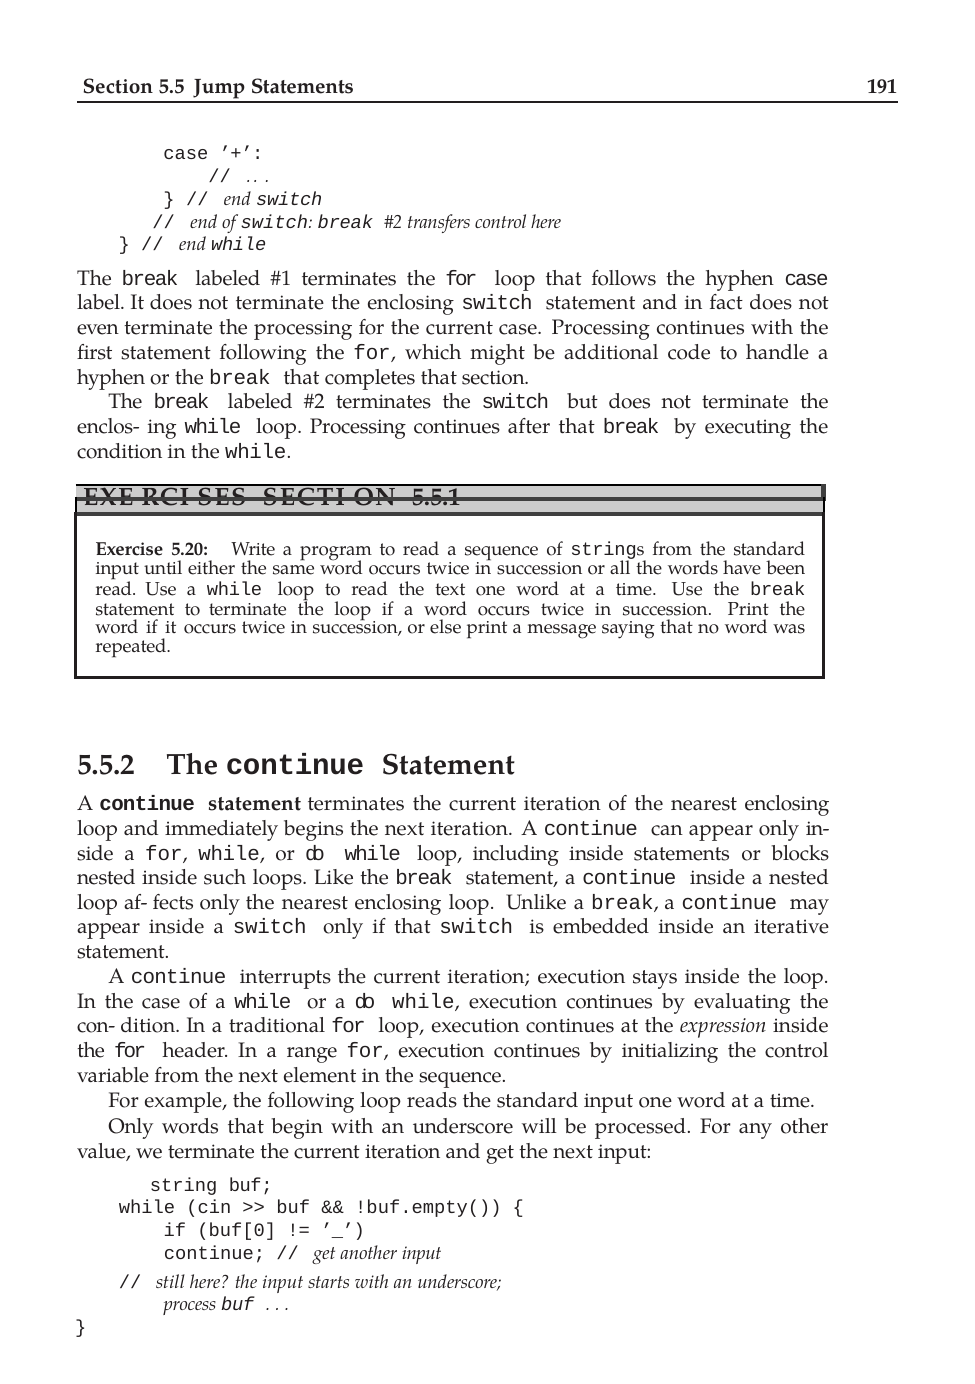

Section 5.5 Jump Statements
191

case ’+’:
// .. .
} // end switch
// end of switch: break #2 transfers control here
} // end while
The break labeled #1 terminates the for loop that follows the hyphen case label. It does not terminate the enclosing switch statement and in fact does not even terminate the processing for the current case. Processing continues with the first statement following the for, which might be additional code to handle a hyphen or the break that completes that section.
The break labeled #2 terminates the switch but does not terminate the enclos- ing while loop. Processing continues after that break by executing the condition in the while.
|  |
| --- |
| Exe rci ses Secti on 5.5.1 |
| Exercise 5.20: Write a program to read a sequence of strings from the standard input until either the same word occurs twice in succession or all the words have been read. Use a while loop to read the text one word at a time. Use the break statement to terminate the loop if a word occurs twice in succession. Print the word if it occurs twice in succession, or else print a message saying that no word was repeated. |
5.5.2	The continue Statement
A continue statement terminates the current iteration of the nearest enclosing loop and immediately begins the next iteration. A continue can appear only in- side a for, while, or do while loop, including inside statements or blocks nested inside such loops. Like the break statement, a continue inside a nested loop af- fects only the nearest enclosing loop. Unlike a break, a continue may appear inside a switch only if that switch is embedded inside an iterative statement.
A continue interrupts the current iteration; execution stays inside the loop. In the case of a while or a do while, execution continues by evaluating the con- dition. In a traditional for loop, execution continues at the expression inside the for header. In a range for, execution continues by initializing the control variable from the next element in the sequence.
For example, the following loop reads the standard input one word at a time.
Only words that begin with an underscore will be processed. For any other value, we terminate the current iteration and get the next input:
string buf;
while (cin >> buf && !buf.empty()) { if (buf[0] != ’_’)
continue; // get another input
// still here? the input starts with an underscore; process buf . . .
}